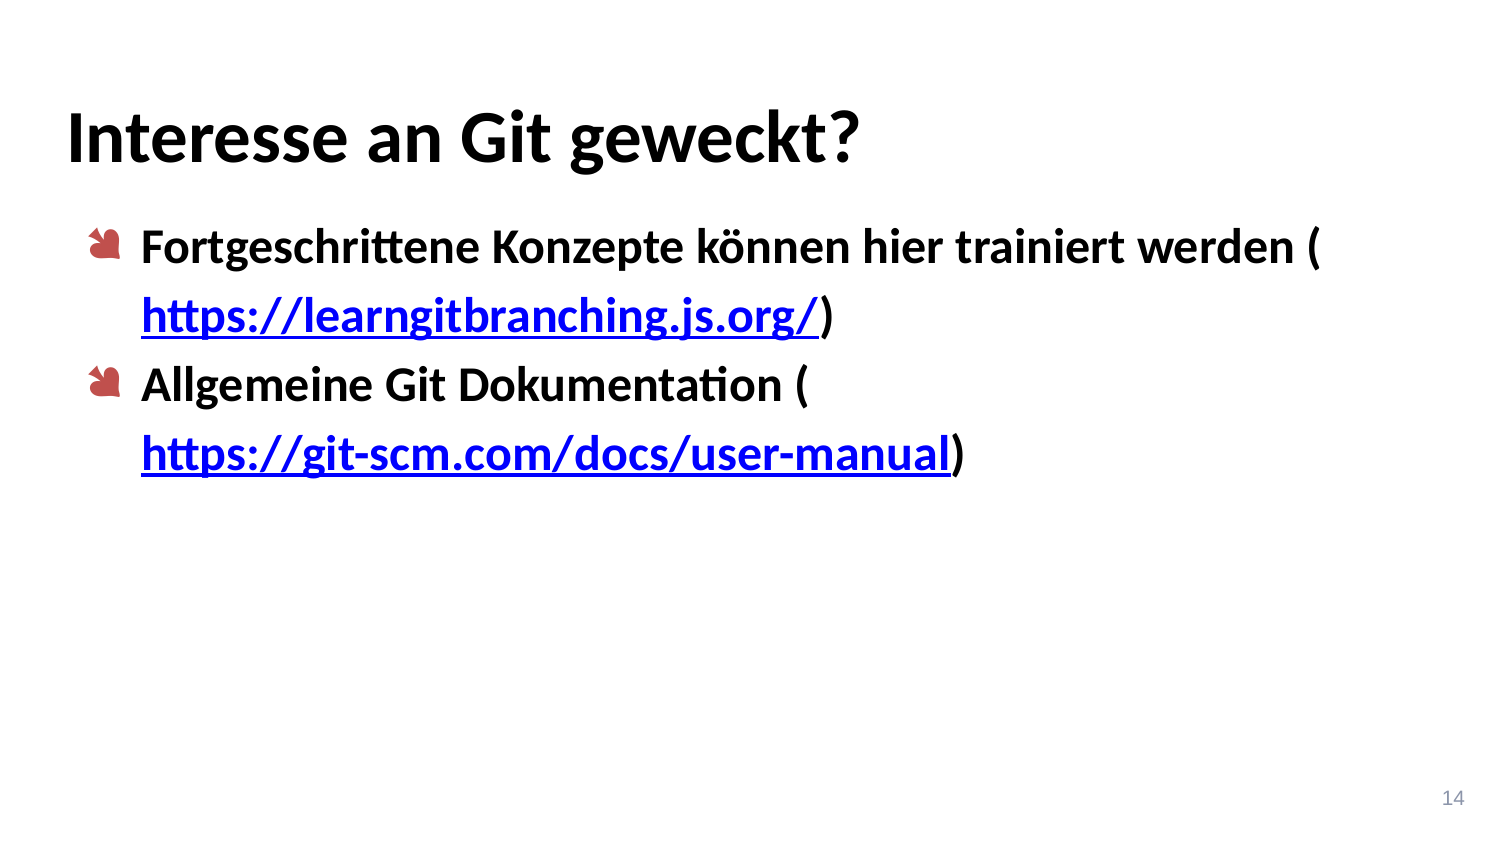

# Interesse an Git geweckt?
Fortgeschrittene Konzepte können hier trainiert werden (https://learngitbranching.js.org/)
Allgemeine Git Dokumentation (https://git-scm.com/docs/user-manual)
14